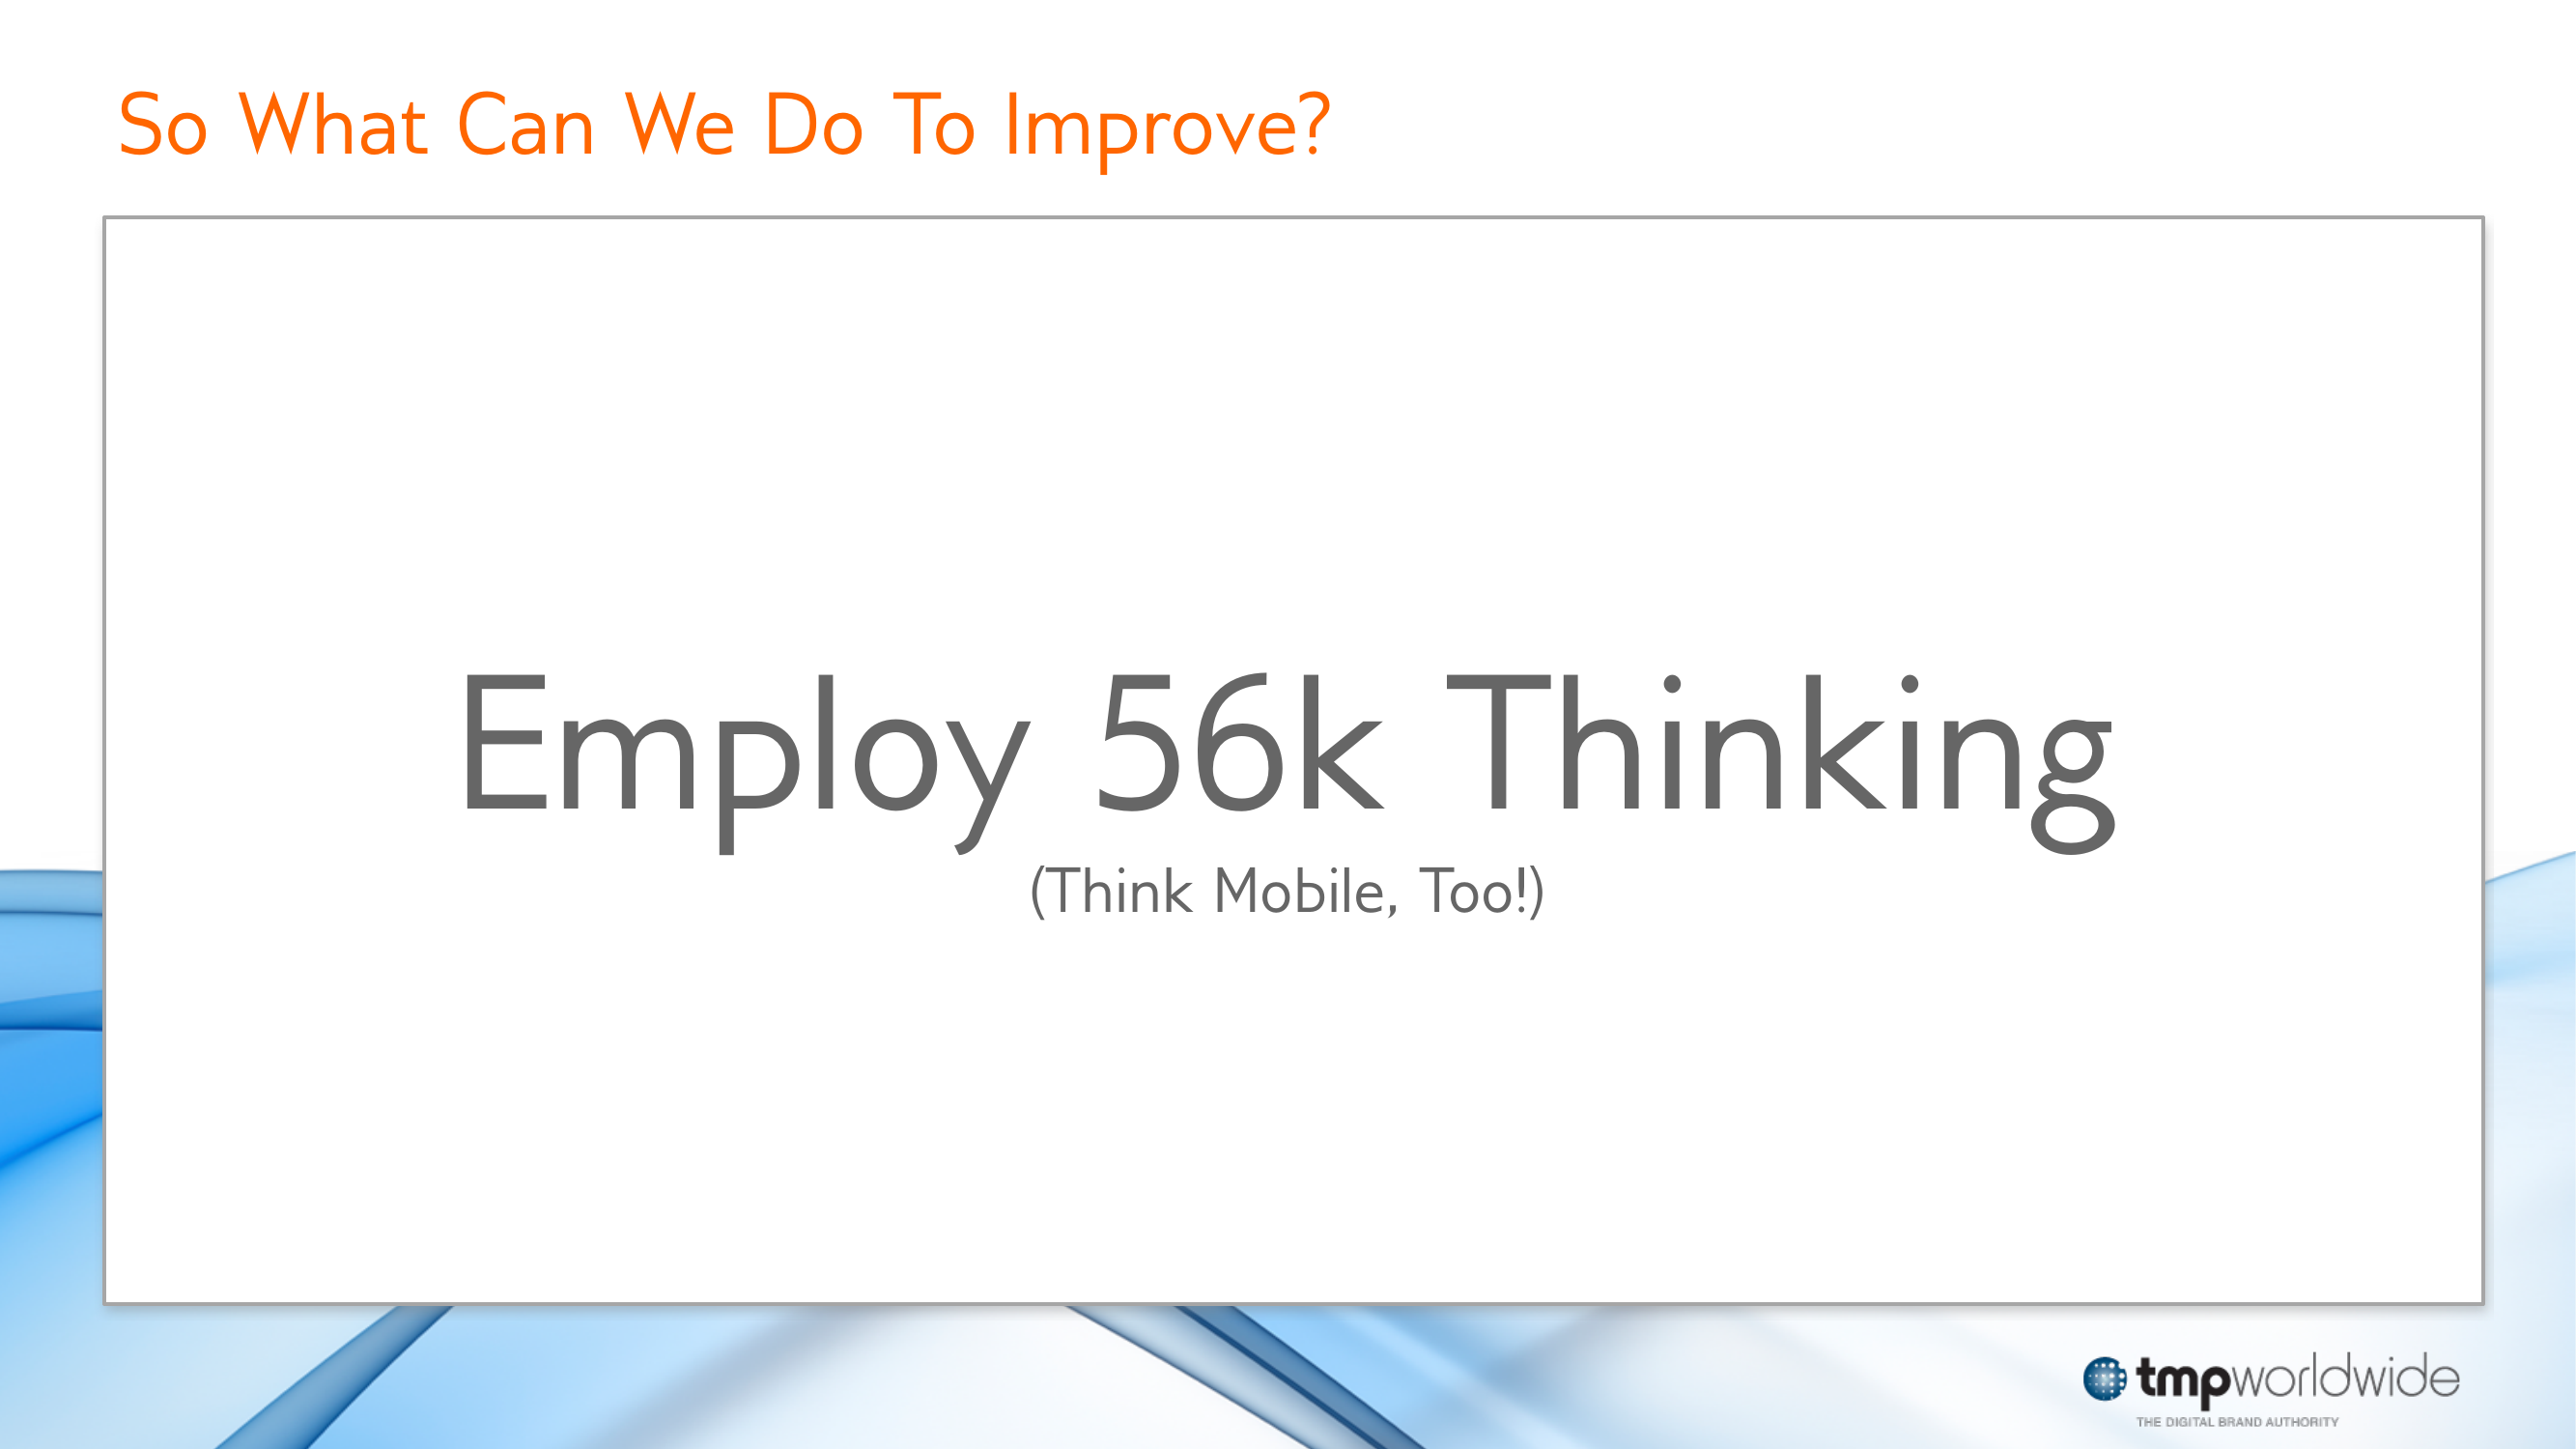

So What Can We Do To Improve?

Employ 56k Thinking
(Think Mobile, Too!)